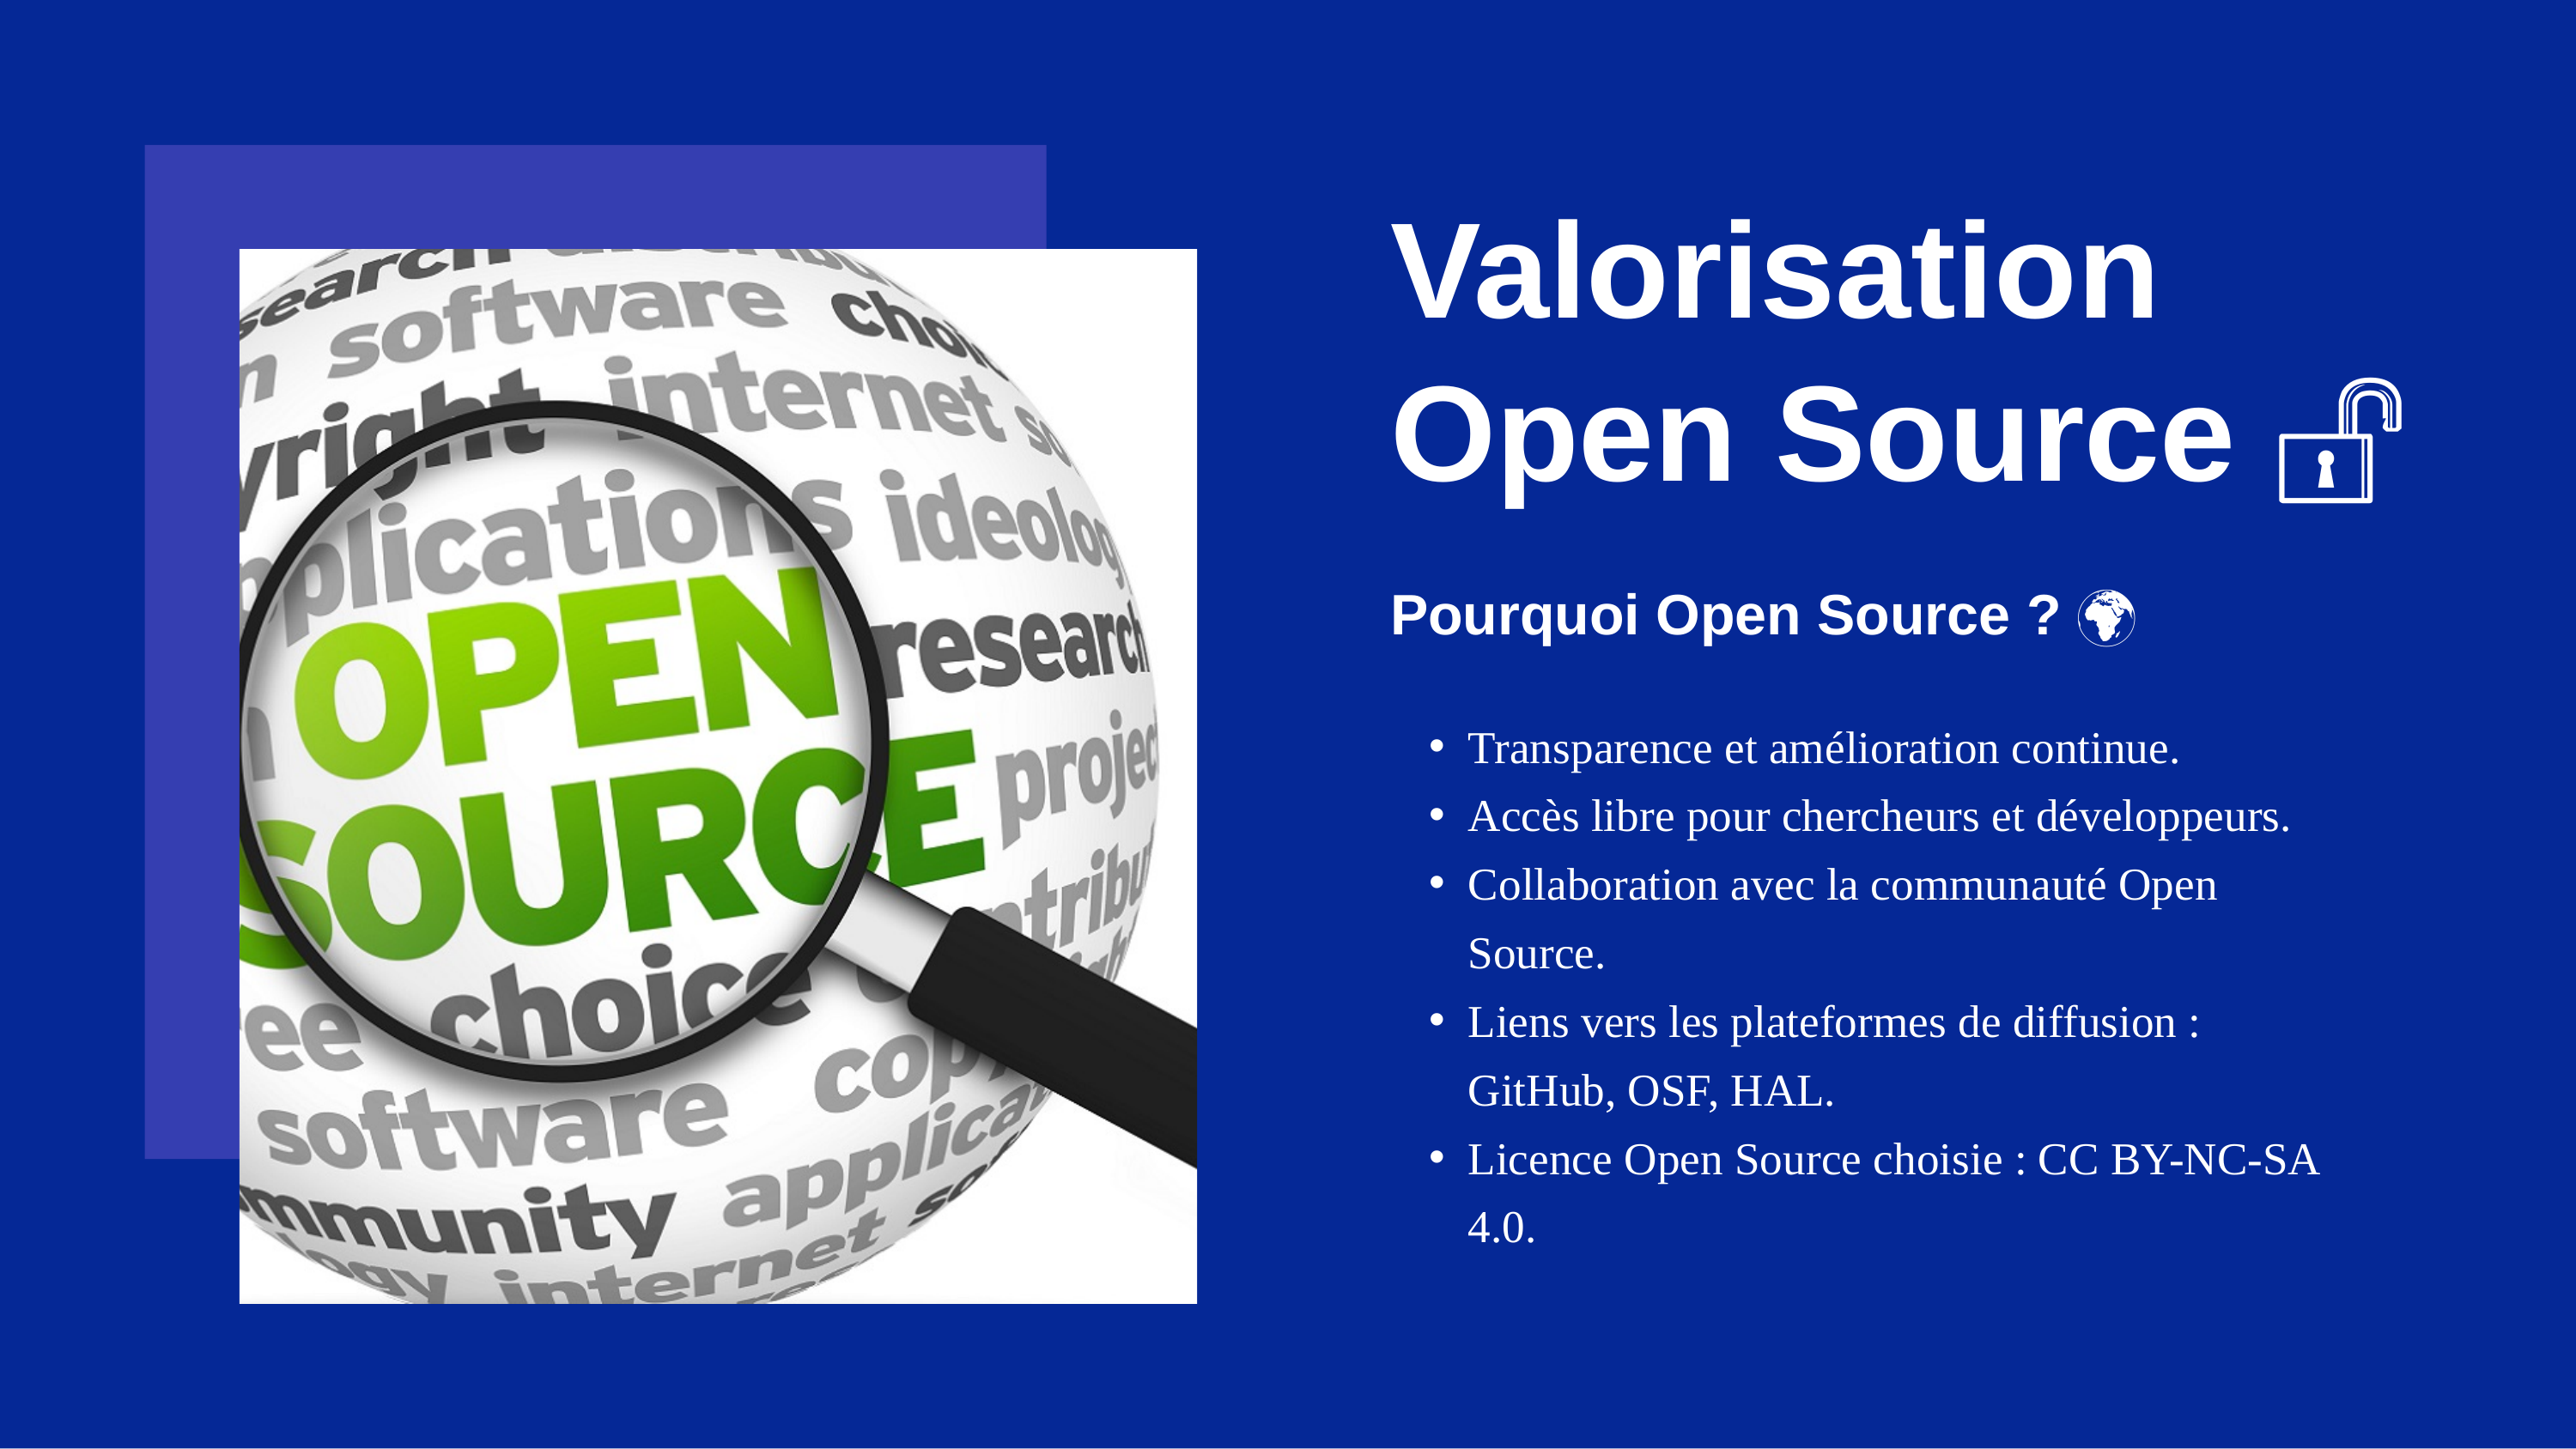

Valorisation Open Source 🔓
Pourquoi Open Source ? 🌍
Transparence et amélioration continue.
Accès libre pour chercheurs et développeurs.
Collaboration avec la communauté Open Source.
Liens vers les plateformes de diffusion : GitHub, OSF, HAL.
Licence Open Source choisie : CC BY-NC-SA 4.0.